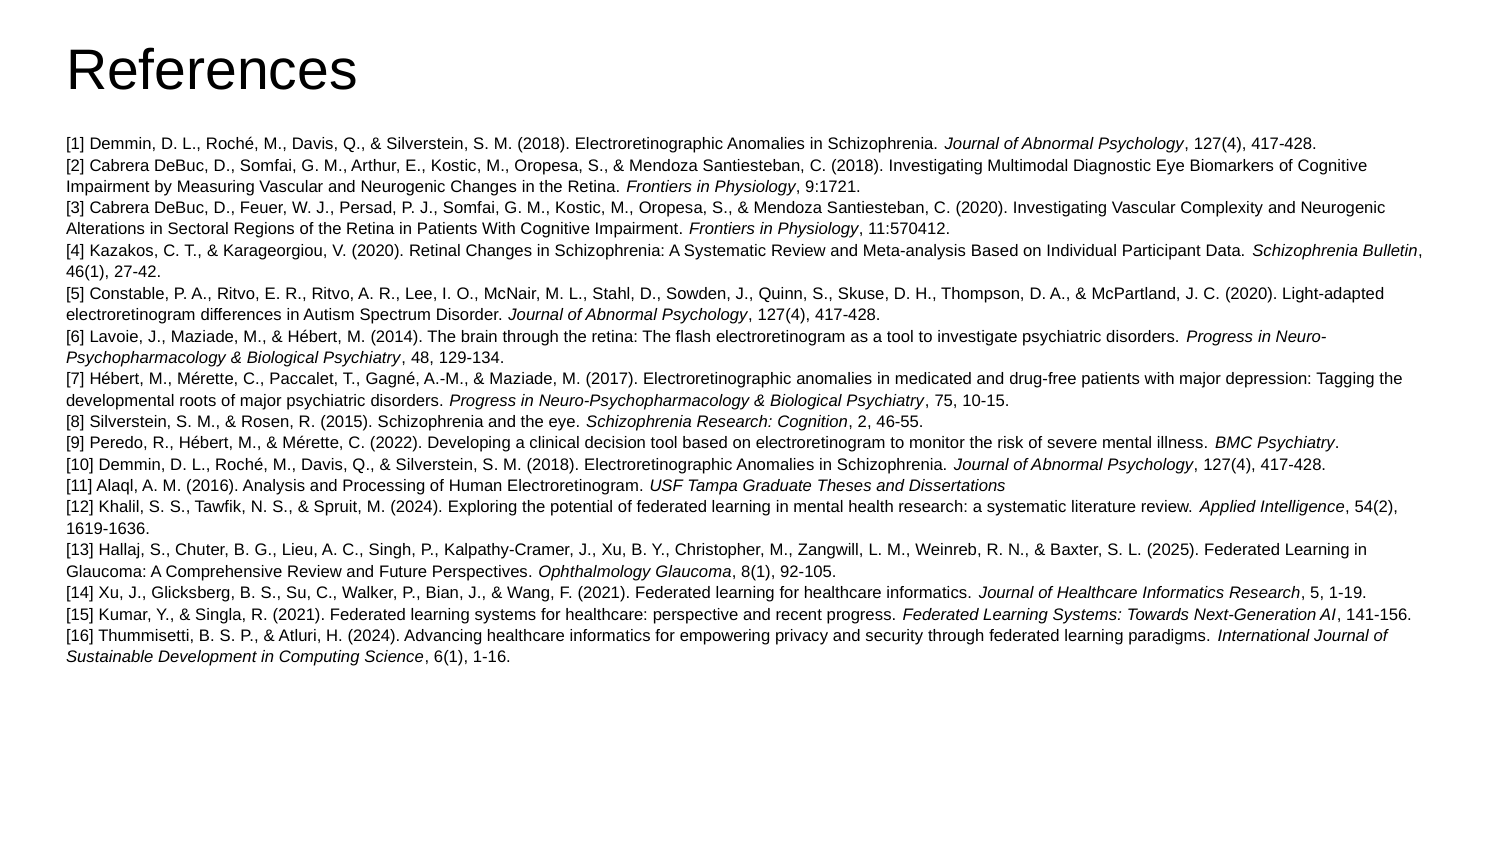

# References
[1] Demmin, D. L., Roché, M., Davis, Q., & Silverstein, S. M. (2018). Electroretinographic Anomalies in Schizophrenia. Journal of Abnormal Psychology, 127(4), 417-428.
[2] Cabrera DeBuc, D., Somfai, G. M., Arthur, E., Kostic, M., Oropesa, S., & Mendoza Santiesteban, C. (2018). Investigating Multimodal Diagnostic Eye Biomarkers of Cognitive Impairment by Measuring Vascular and Neurogenic Changes in the Retina. Frontiers in Physiology, 9:1721.
[3] Cabrera DeBuc, D., Feuer, W. J., Persad, P. J., Somfai, G. M., Kostic, M., Oropesa, S., & Mendoza Santiesteban, C. (2020). Investigating Vascular Complexity and Neurogenic Alterations in Sectoral Regions of the Retina in Patients With Cognitive Impairment. Frontiers in Physiology, 11:570412.
[4] Kazakos, C. T., & Karageorgiou, V. (2020). Retinal Changes in Schizophrenia: A Systematic Review and Meta-analysis Based on Individual Participant Data. Schizophrenia Bulletin, 46(1), 27-42.
[5] Constable, P. A., Ritvo, E. R., Ritvo, A. R., Lee, I. O., McNair, M. L., Stahl, D., Sowden, J., Quinn, S., Skuse, D. H., Thompson, D. A., & McPartland, J. C. (2020). Light-adapted electroretinogram differences in Autism Spectrum Disorder. Journal of Abnormal Psychology, 127(4), 417-428.
[6] Lavoie, J., Maziade, M., & Hébert, M. (2014). The brain through the retina: The flash electroretinogram as a tool to investigate psychiatric disorders. Progress in Neuro-Psychopharmacology & Biological Psychiatry, 48, 129-134.
[7] Hébert, M., Mérette, C., Paccalet, T., Gagné, A.-M., & Maziade, M. (2017). Electroretinographic anomalies in medicated and drug-free patients with major depression: Tagging the developmental roots of major psychiatric disorders. Progress in Neuro-Psychopharmacology & Biological Psychiatry, 75, 10-15.
[8] Silverstein, S. M., & Rosen, R. (2015). Schizophrenia and the eye. Schizophrenia Research: Cognition, 2, 46-55.
[9] Peredo, R., Hébert, M., & Mérette, C. (2022). Developing a clinical decision tool based on electroretinogram to monitor the risk of severe mental illness. BMC Psychiatry.
[10] Demmin, D. L., Roché, M., Davis, Q., & Silverstein, S. M. (2018). Electroretinographic Anomalies in Schizophrenia. Journal of Abnormal Psychology, 127(4), 417-428.
[11] Alaql, A. M. (2016). Analysis and Processing of Human Electroretinogram. USF Tampa Graduate Theses and Dissertations
[12] Khalil, S. S., Tawfik, N. S., & Spruit, M. (2024). Exploring the potential of federated learning in mental health research: a systematic literature review. Applied Intelligence, 54(2), 1619-1636.
[13] Hallaj, S., Chuter, B. G., Lieu, A. C., Singh, P., Kalpathy-Cramer, J., Xu, B. Y., Christopher, M., Zangwill, L. M., Weinreb, R. N., & Baxter, S. L. (2025). Federated Learning in Glaucoma: A Comprehensive Review and Future Perspectives. Ophthalmology Glaucoma, 8(1), 92-105.
[14] Xu, J., Glicksberg, B. S., Su, C., Walker, P., Bian, J., & Wang, F. (2021). Federated learning for healthcare informatics. Journal of Healthcare Informatics Research, 5, 1-19.
[15] Kumar, Y., & Singla, R. (2021). Federated learning systems for healthcare: perspective and recent progress. Federated Learning Systems: Towards Next-Generation AI, 141-156.
[16] Thummisetti, B. S. P., & Atluri, H. (2024). Advancing healthcare informatics for empowering privacy and security through federated learning paradigms. International Journal of Sustainable Development in Computing Science, 6(1), 1-16.